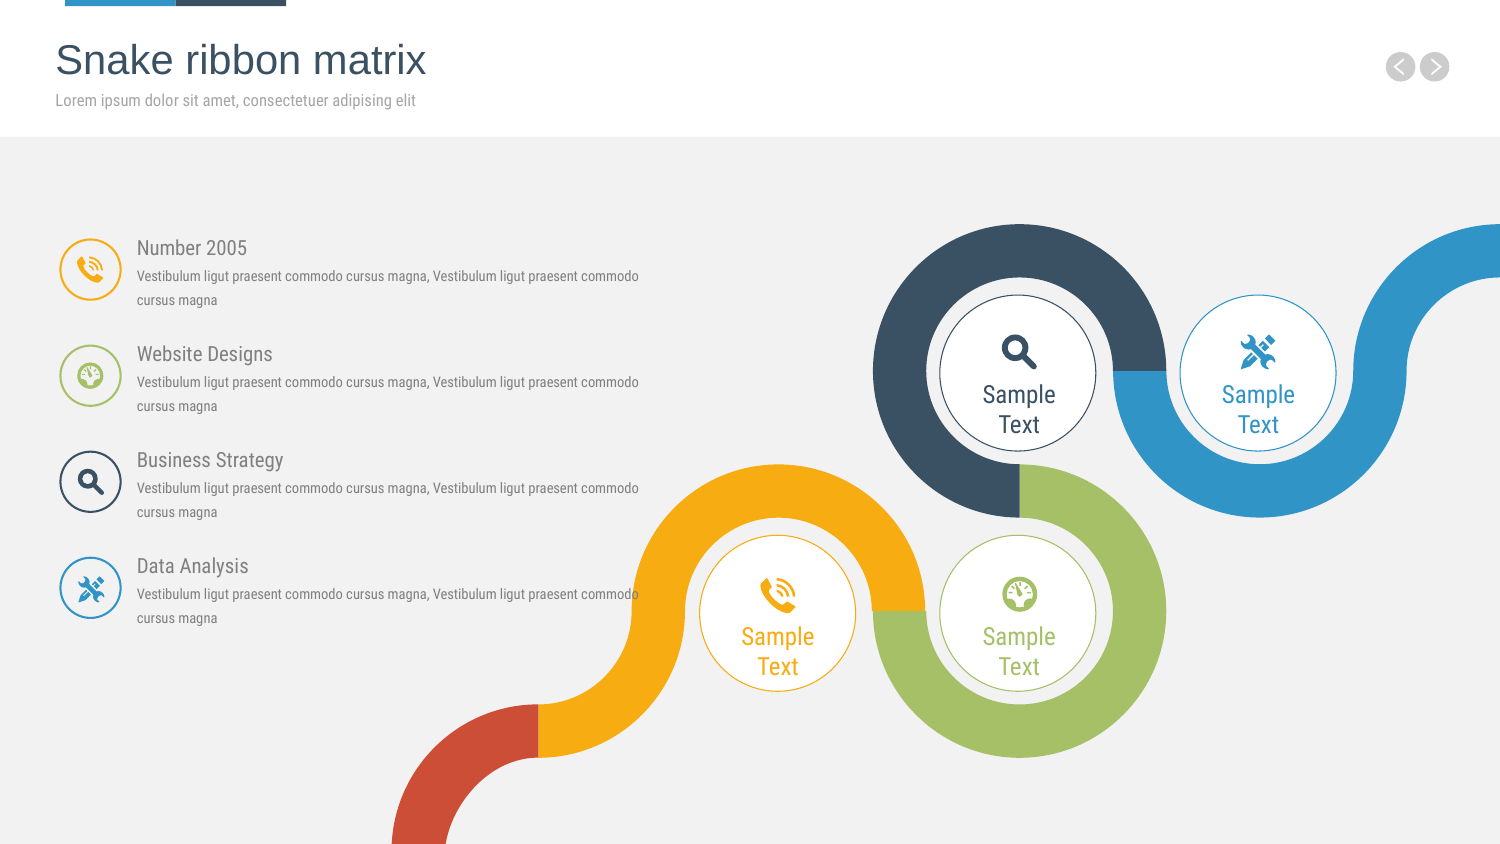

# Snake ribbon matrix
Lorem ipsum dolor sit amet, consectetuer adipising elit
Number 2005
Vestibulum ligut praesent commodo cursus magna, Vestibulum ligut praesent commodo cursus magna

Sample Text

Sample Text
Website Designs
Vestibulum ligut praesent commodo cursus magna, Vestibulum ligut praesent commodo cursus magna

Business Strategy
Vestibulum ligut praesent commodo cursus magna, Vestibulum ligut praesent commodo cursus magna

Data Analysis
Vestibulum ligut praesent commodo cursus magna, Vestibulum ligut praesent commodo cursus magna

Sample Text

Sample Text